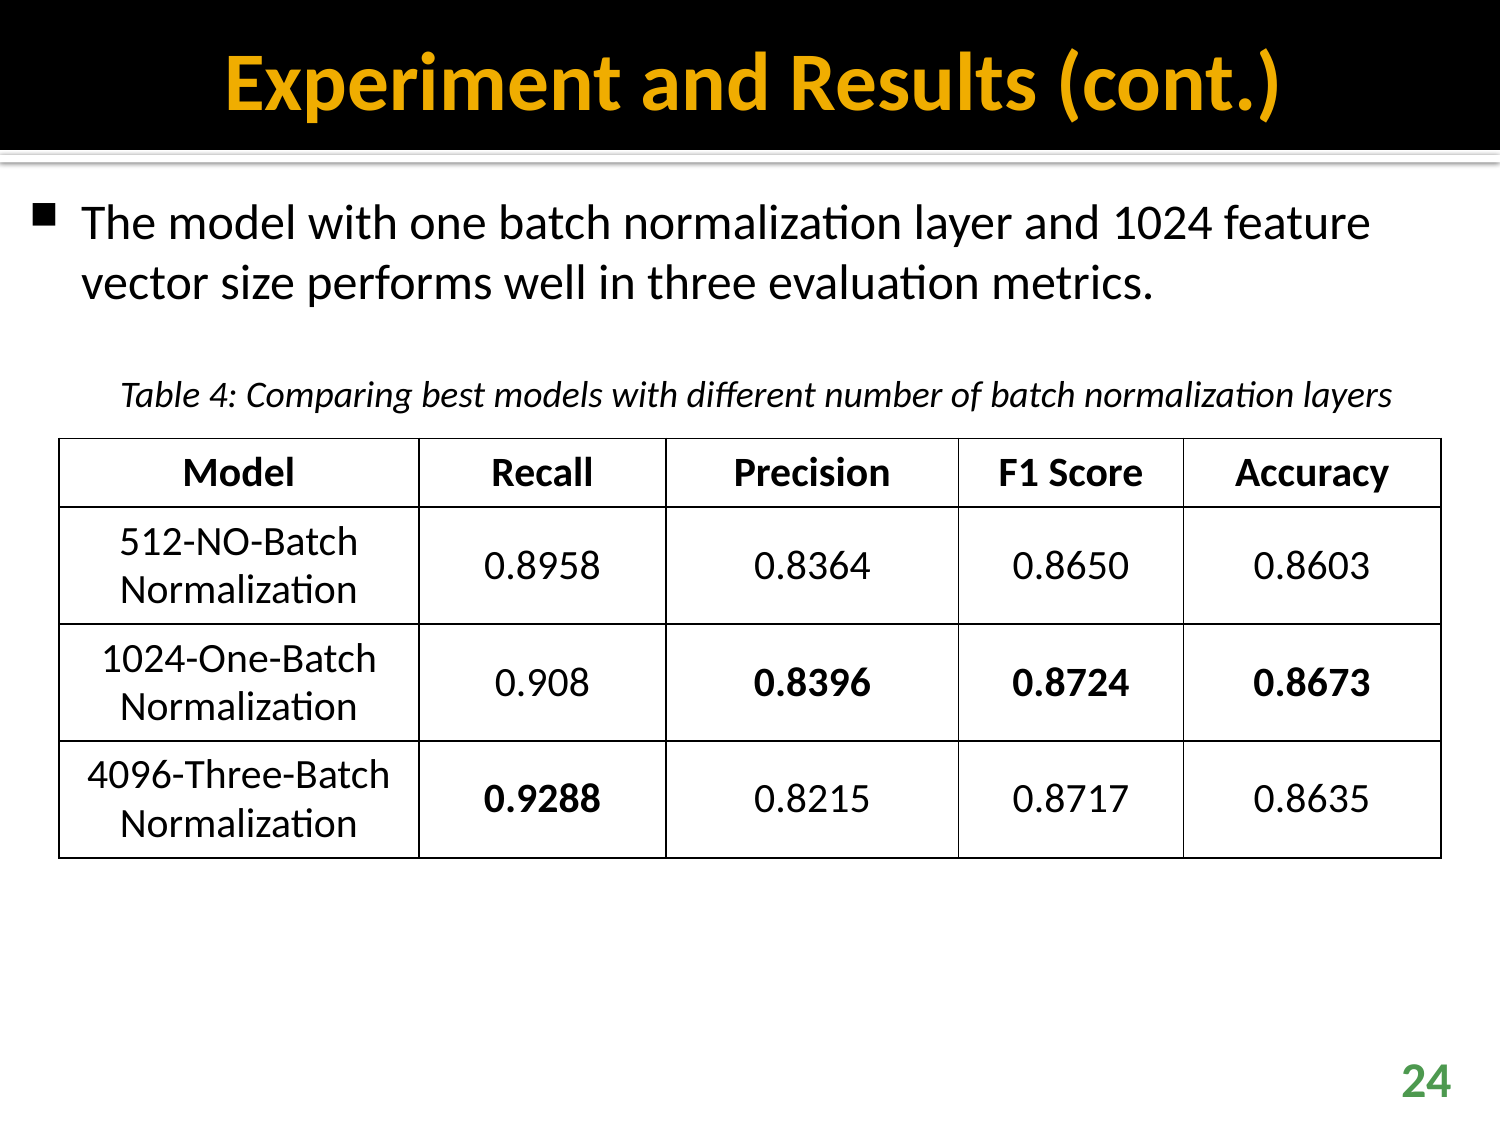

# Experiment and Results (cont.)
The model with one batch normalization layer and 1024 feature vector size performs well in three evaluation metrics.

Table 4: Comparing best models with different number of batch normalization layers

| Model | Recall | Precision | F1 Score | Accuracy |
| --- | --- | --- | --- | --- |
| 512-NO-Batch Normalization | 0.8958 | 0.8364 | 0.8650 | 0.8603 |
| 1024-One-Batch Normalization | 0.908 | 0.8396 | 0.8724 | 0.8673 |
| 4096-Three-Batch Normalization | 0.9288 | 0.8215 | 0.8717 | 0.8635 |
24